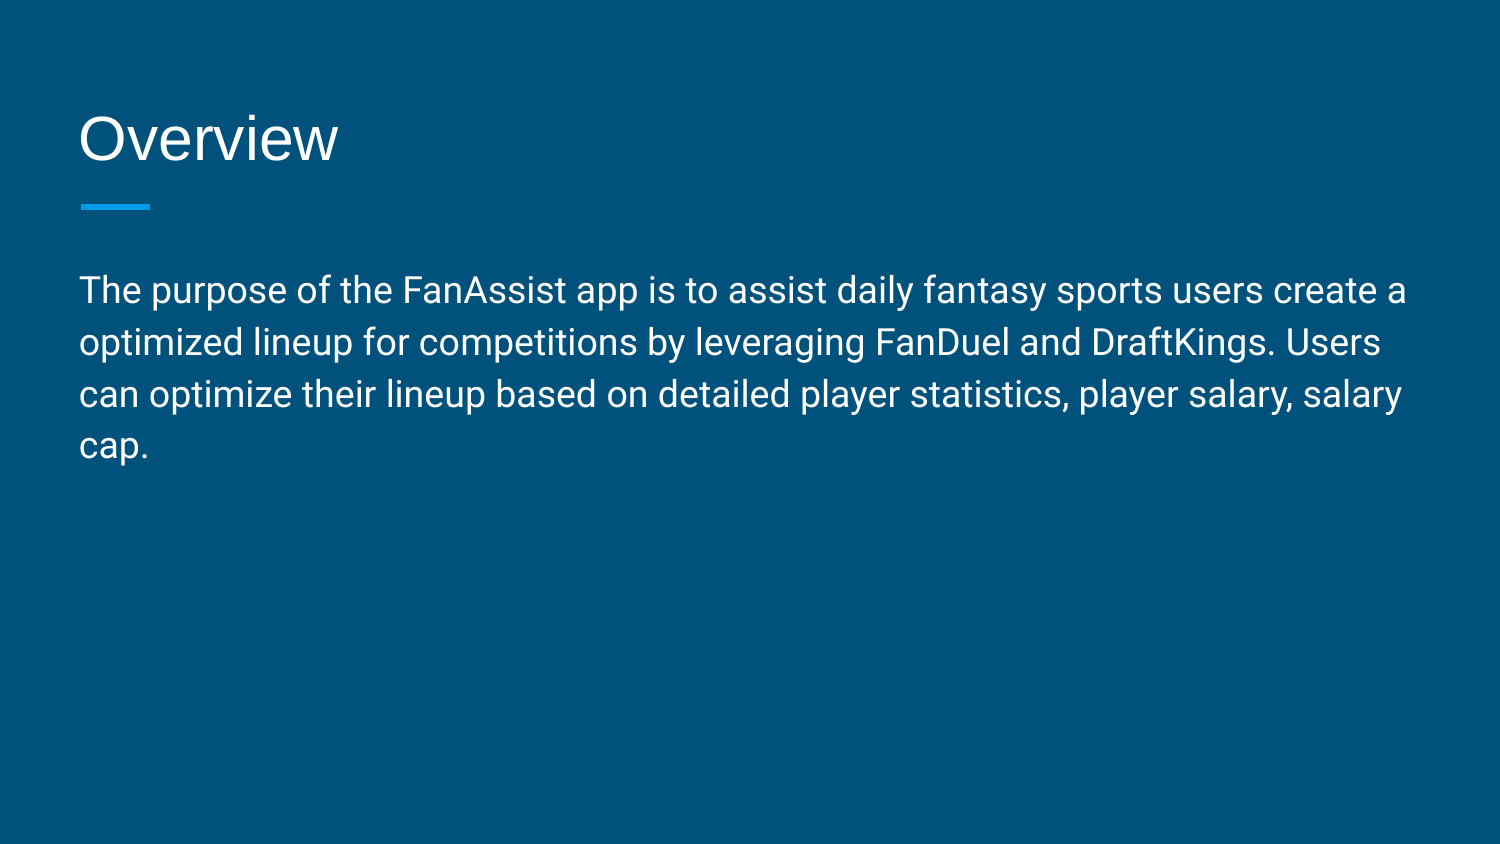

# Overview
The purpose of the FanAssist app is to assist daily fantasy sports users create a optimized lineup for competitions by leveraging FanDuel and DraftKings. Users can optimize their lineup based on detailed player statistics, player salary, salary cap.